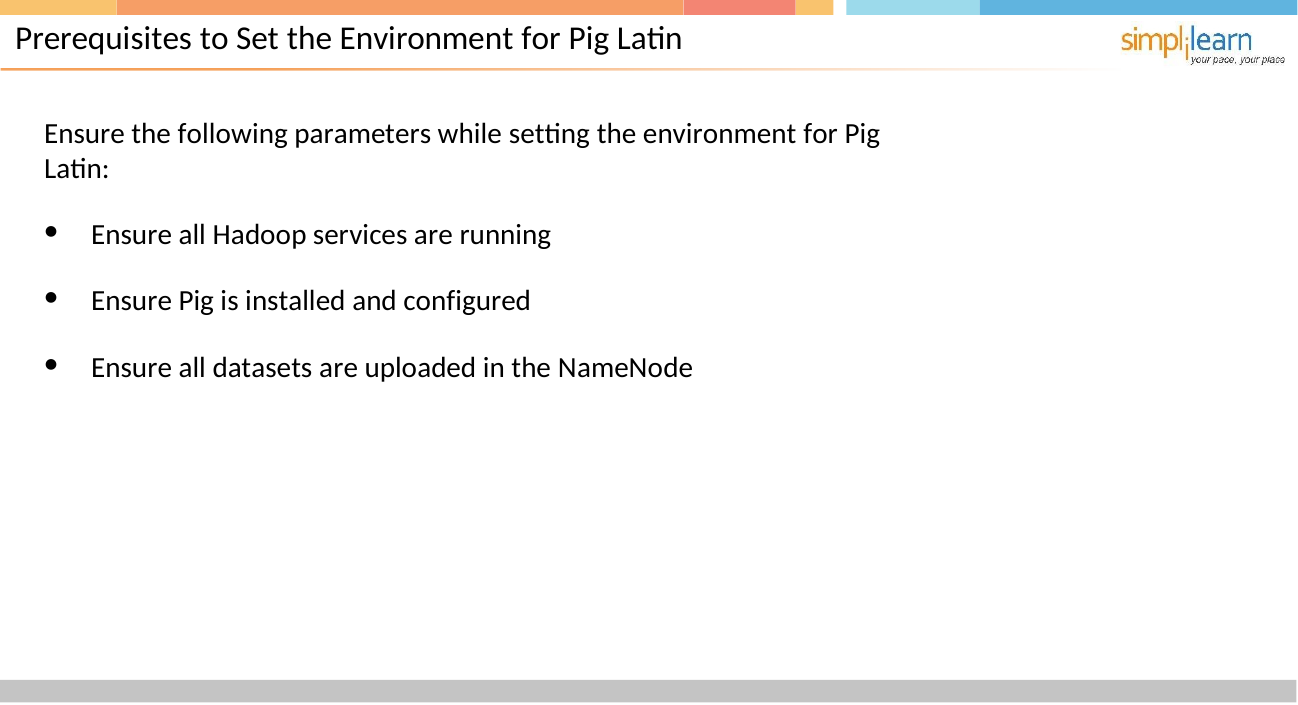

# Prerequisites to Set the Environment for Pig Latin

Ensure the following parameters while setting the environment for Pig Latin:

Ensure all Hadoop services are running

Ensure Pig is installed and configured

Ensure all datasets are uploaded in the NameNode